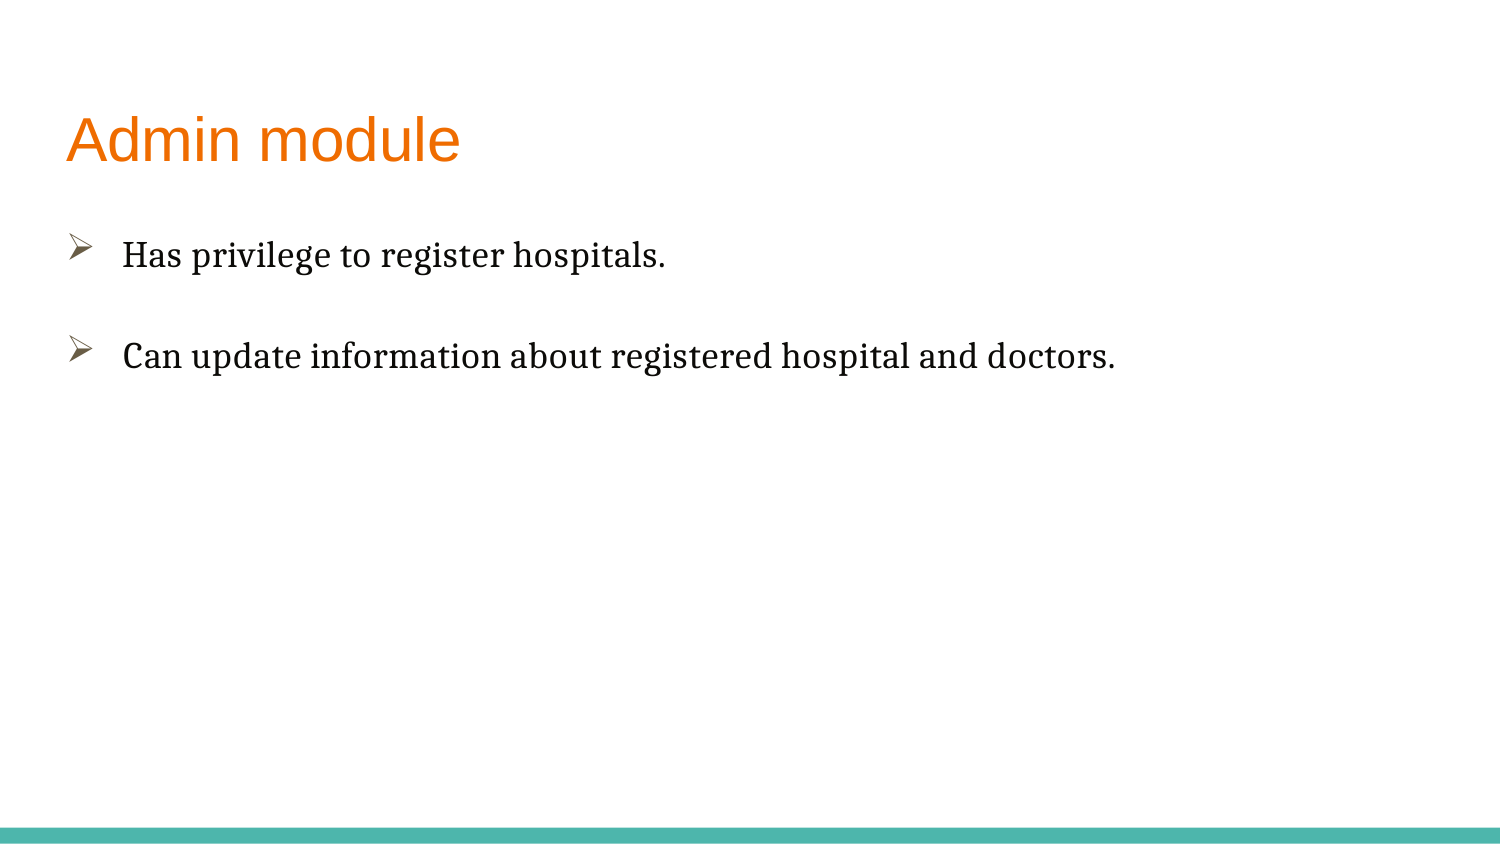

# Admin module
Has privilege to register hospitals.
Can update information about registered hospital and doctors.